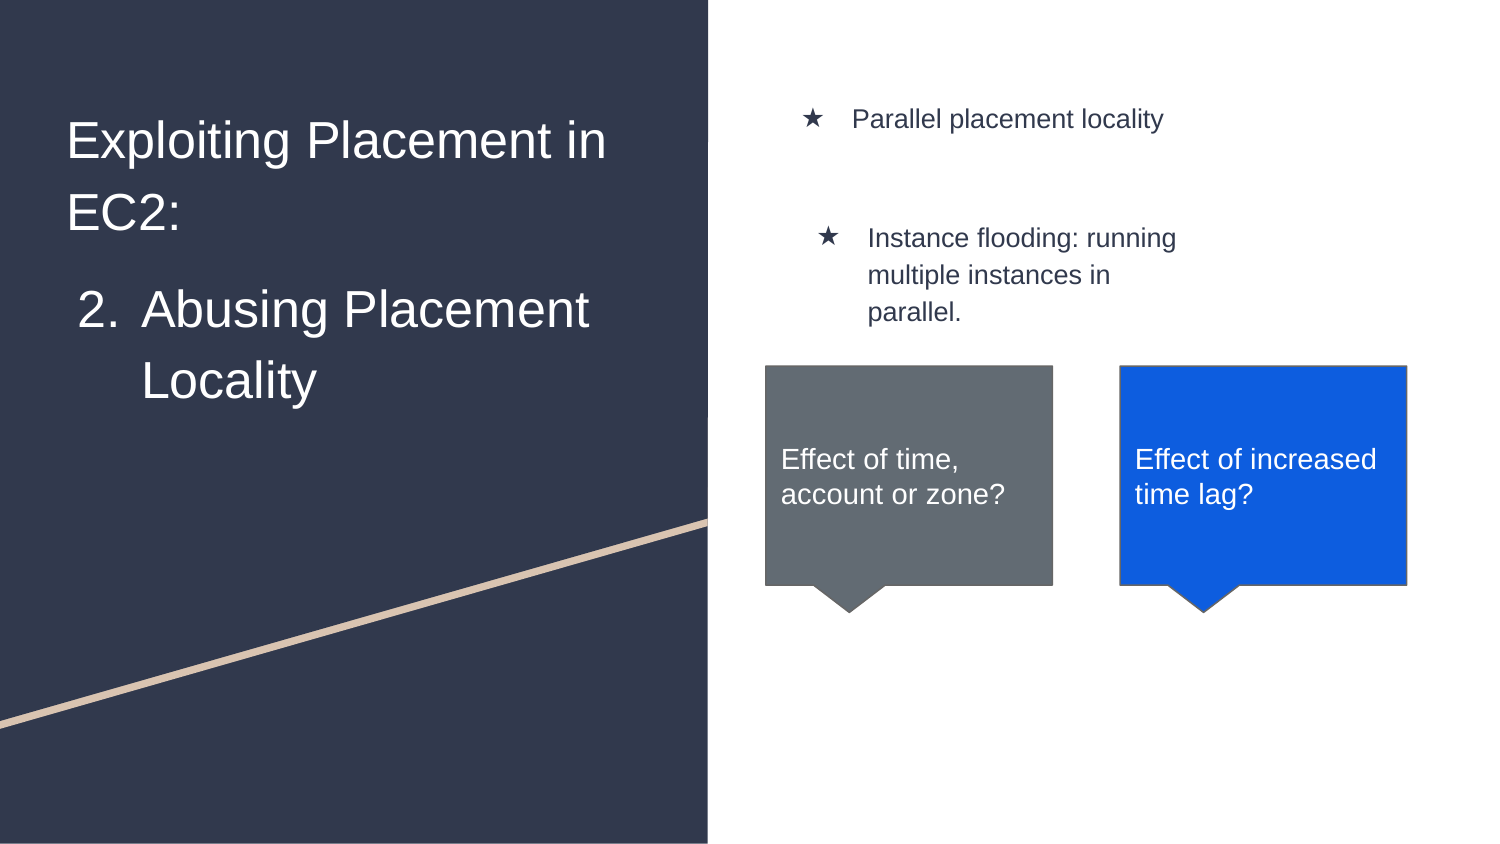

# Exploiting Placement in EC2:
Abusing Placement Locality
Parallel placement locality

Instance flooding: running multiple instances in parallel.

Effect of time, account or zone?
Effect of increased time lag?